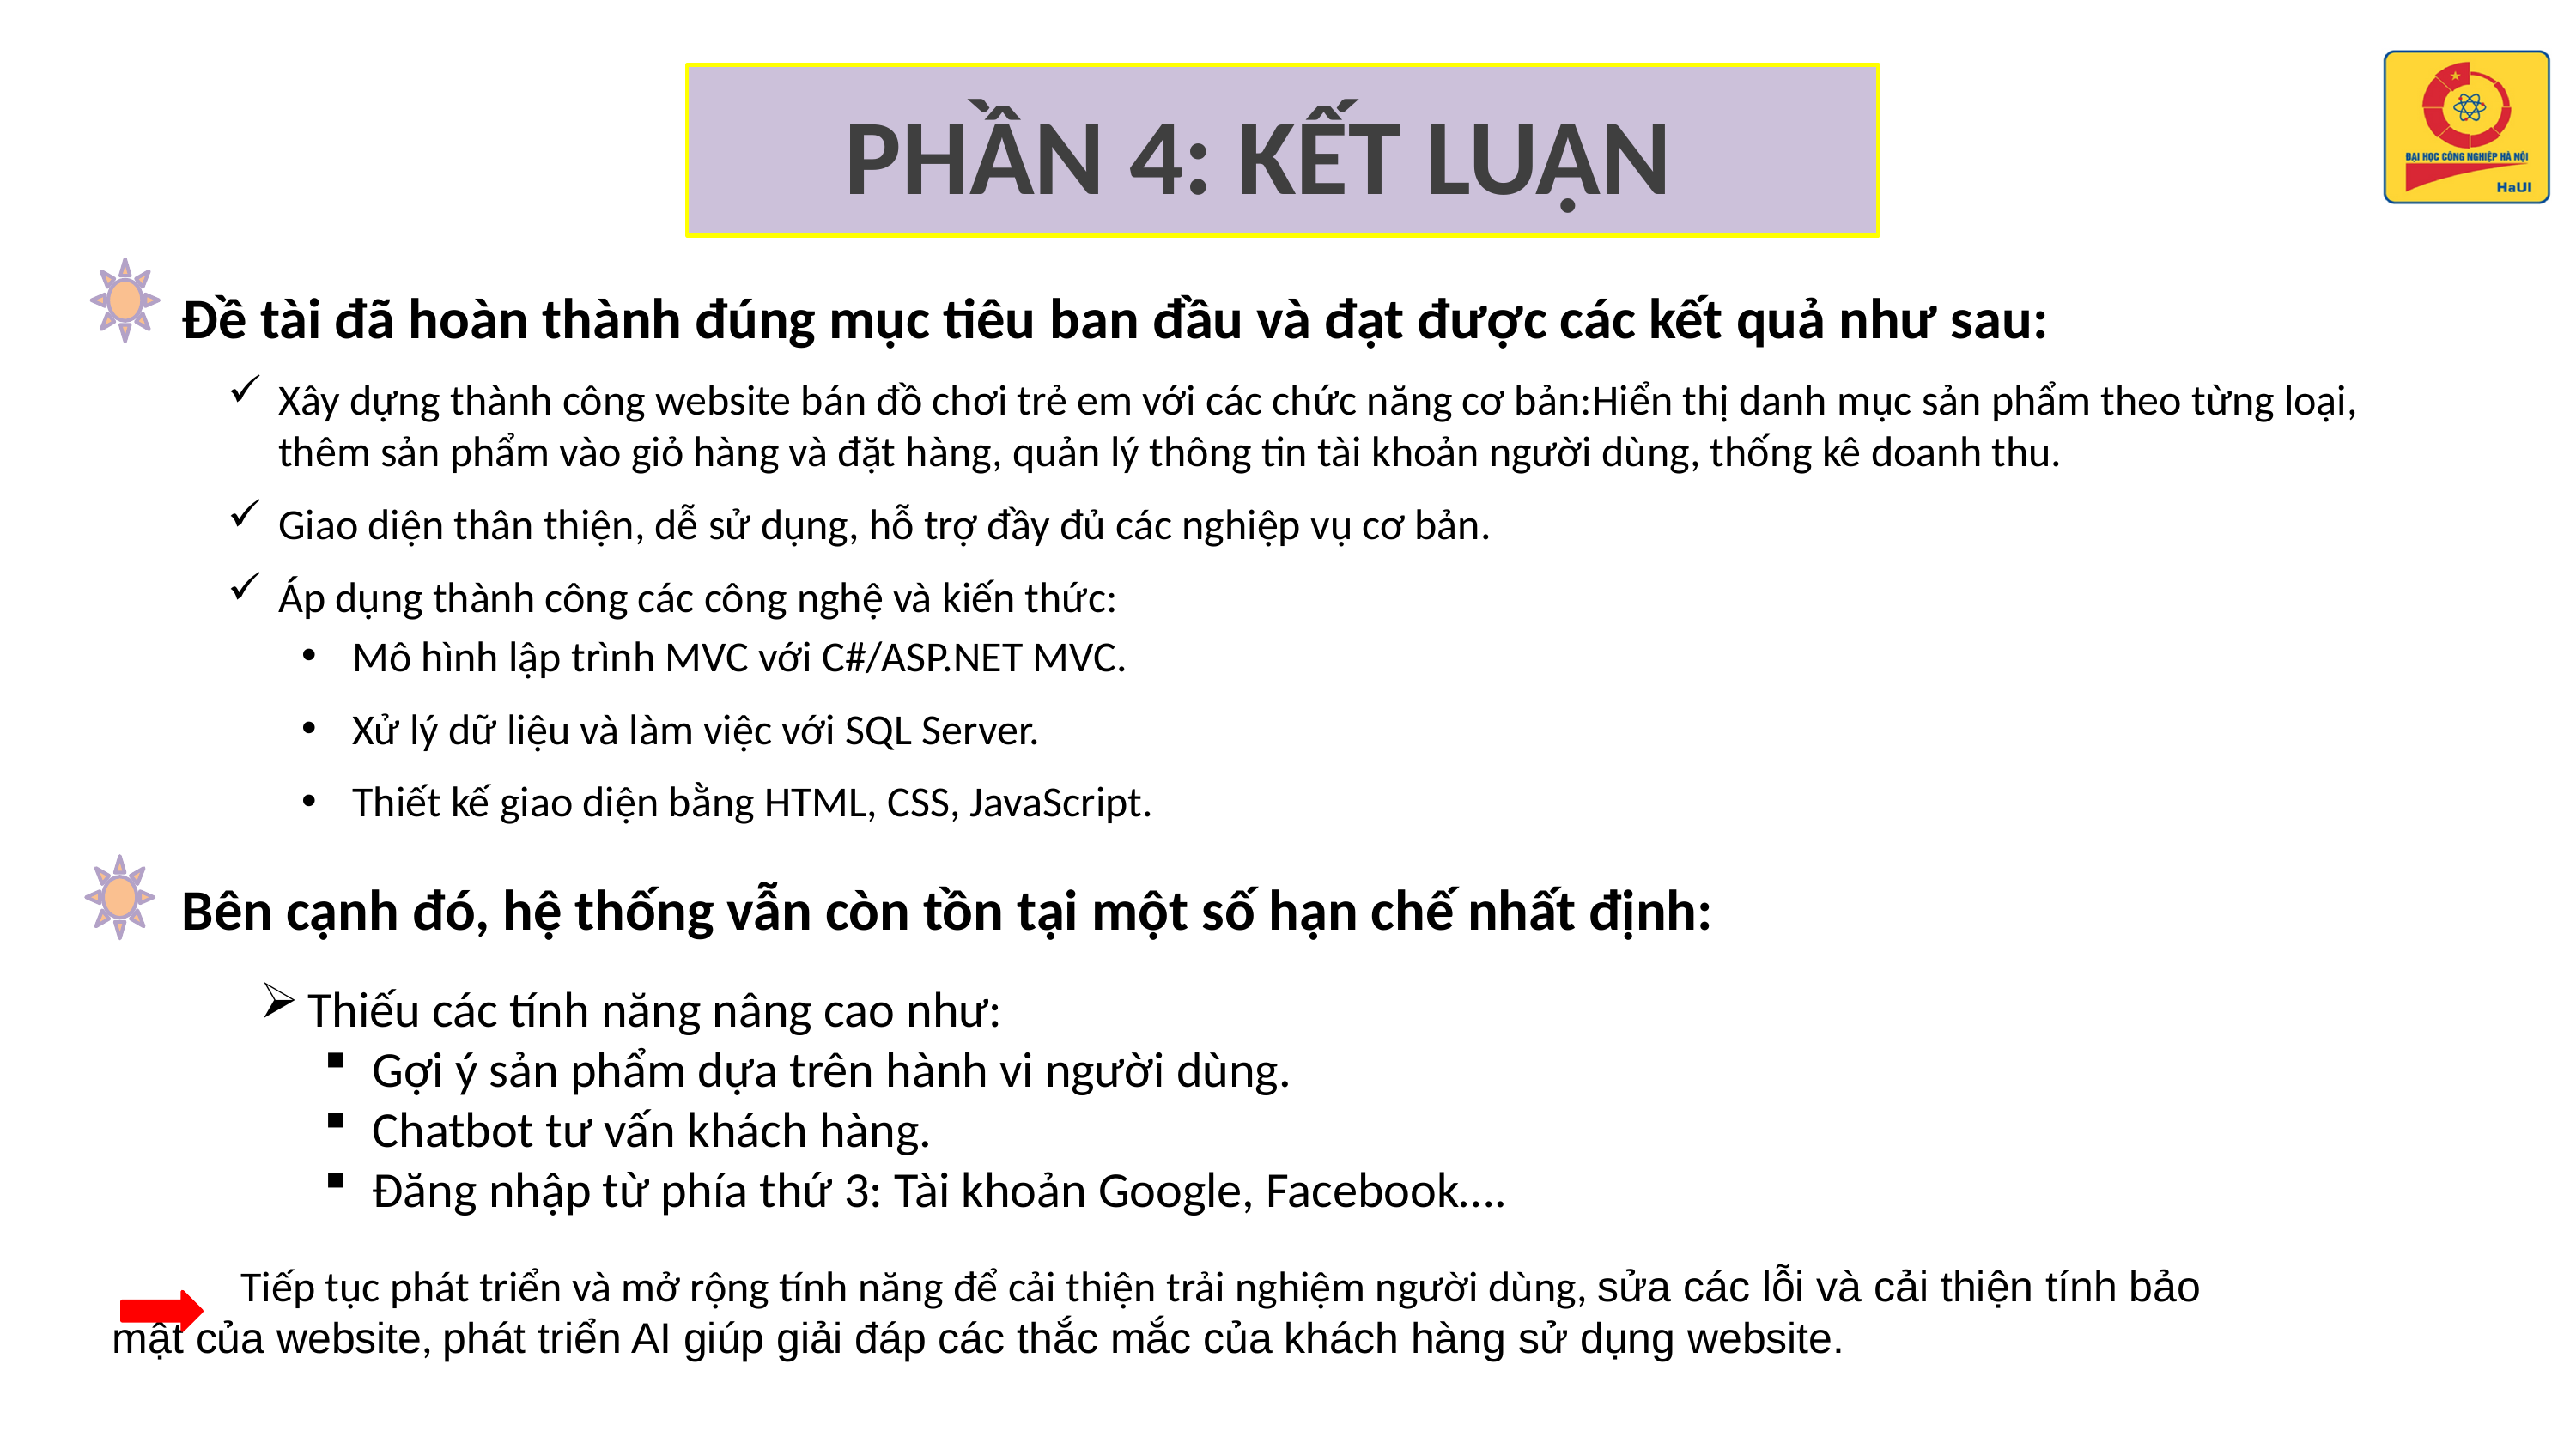

PHẦN 4: KẾT LUẬN

Đề tài đã hoàn thành đúng mục tiêu ban đầu và đạt được các kết quả như sau:

Xây dựng thành công website bán đồ chơi trẻ em với các chức năng cơ bản:Hiển thị danh mục sản phẩm theo từng loại, thêm sản phẩm vào giỏ hàng và đặt hàng, quản lý thông tin tài khoản người dùng, thống kê doanh thu.
Giao diện thân thiện, dễ sử dụng, hỗ trợ đầy đủ các nghiệp vụ cơ bản.
Áp dụng thành công các công nghệ và kiến thức:

Mô hình lập trình MVC với C#/ASP.NET MVC.
Xử lý dữ liệu và làm việc với SQL Server.
Thiết kế giao diện bằng HTML, CSS, JavaScript.

Bên cạnh đó, hệ thống vẫn còn tồn tại một số hạn chế nhất định:

Thiếu các tính năng nâng cao như:
Gợi ý sản phẩm dựa trên hành vi người dùng.
Chatbot tư vấn khách hàng.
Đăng nhập từ phía thứ 3: Tài khoản Google, Facebook….
	Tiếp tục phát triển và mở rộng tính năng để cải thiện trải nghiệm người dùng, sửa các lỗi và cải thiện tính bảo 	mật của website, phát triển AI giúp giải đáp các thắc mắc của khách hàng sử dụng website.